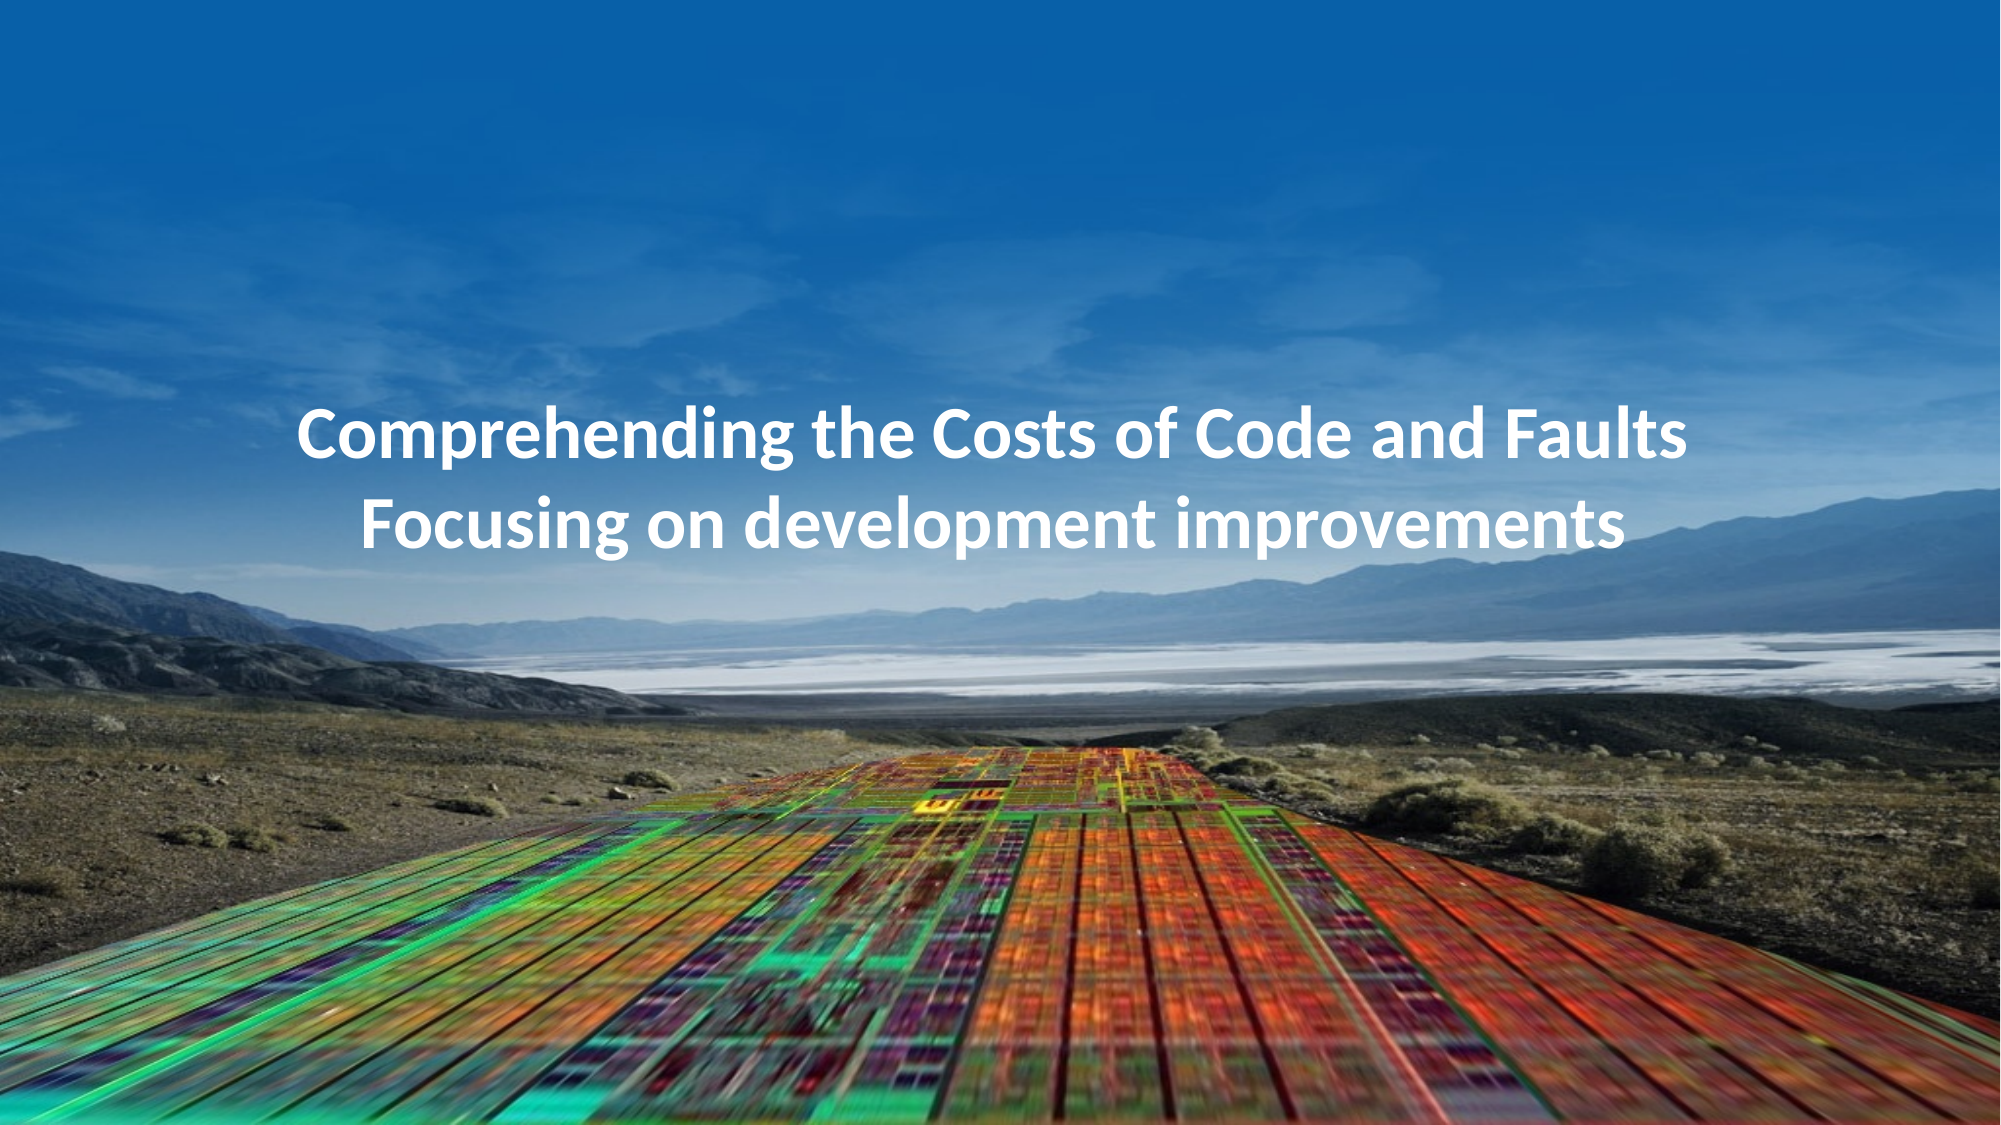

# Comprehending the Costs of Code and Faults Focusing on development improvements